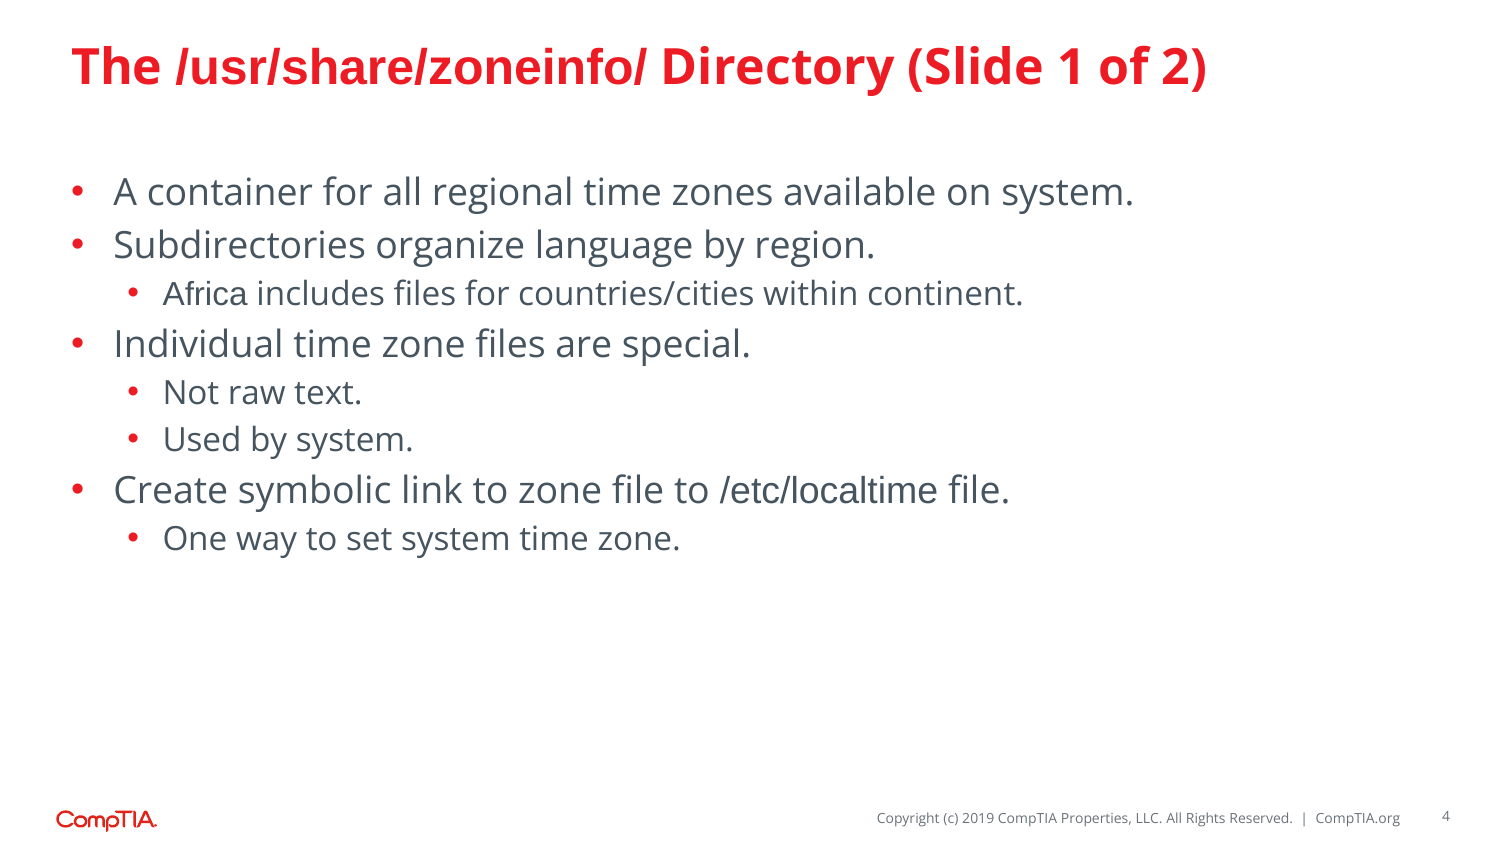

# The /usr/share/zoneinfo/ Directory (Slide 1 of 2)
A container for all regional time zones available on system.
Subdirectories organize language by region.
Africa includes files for countries/cities within continent.
Individual time zone files are special.
Not raw text.
Used by system.
Create symbolic link to zone file to /etc/localtime file.
One way to set system time zone.
4